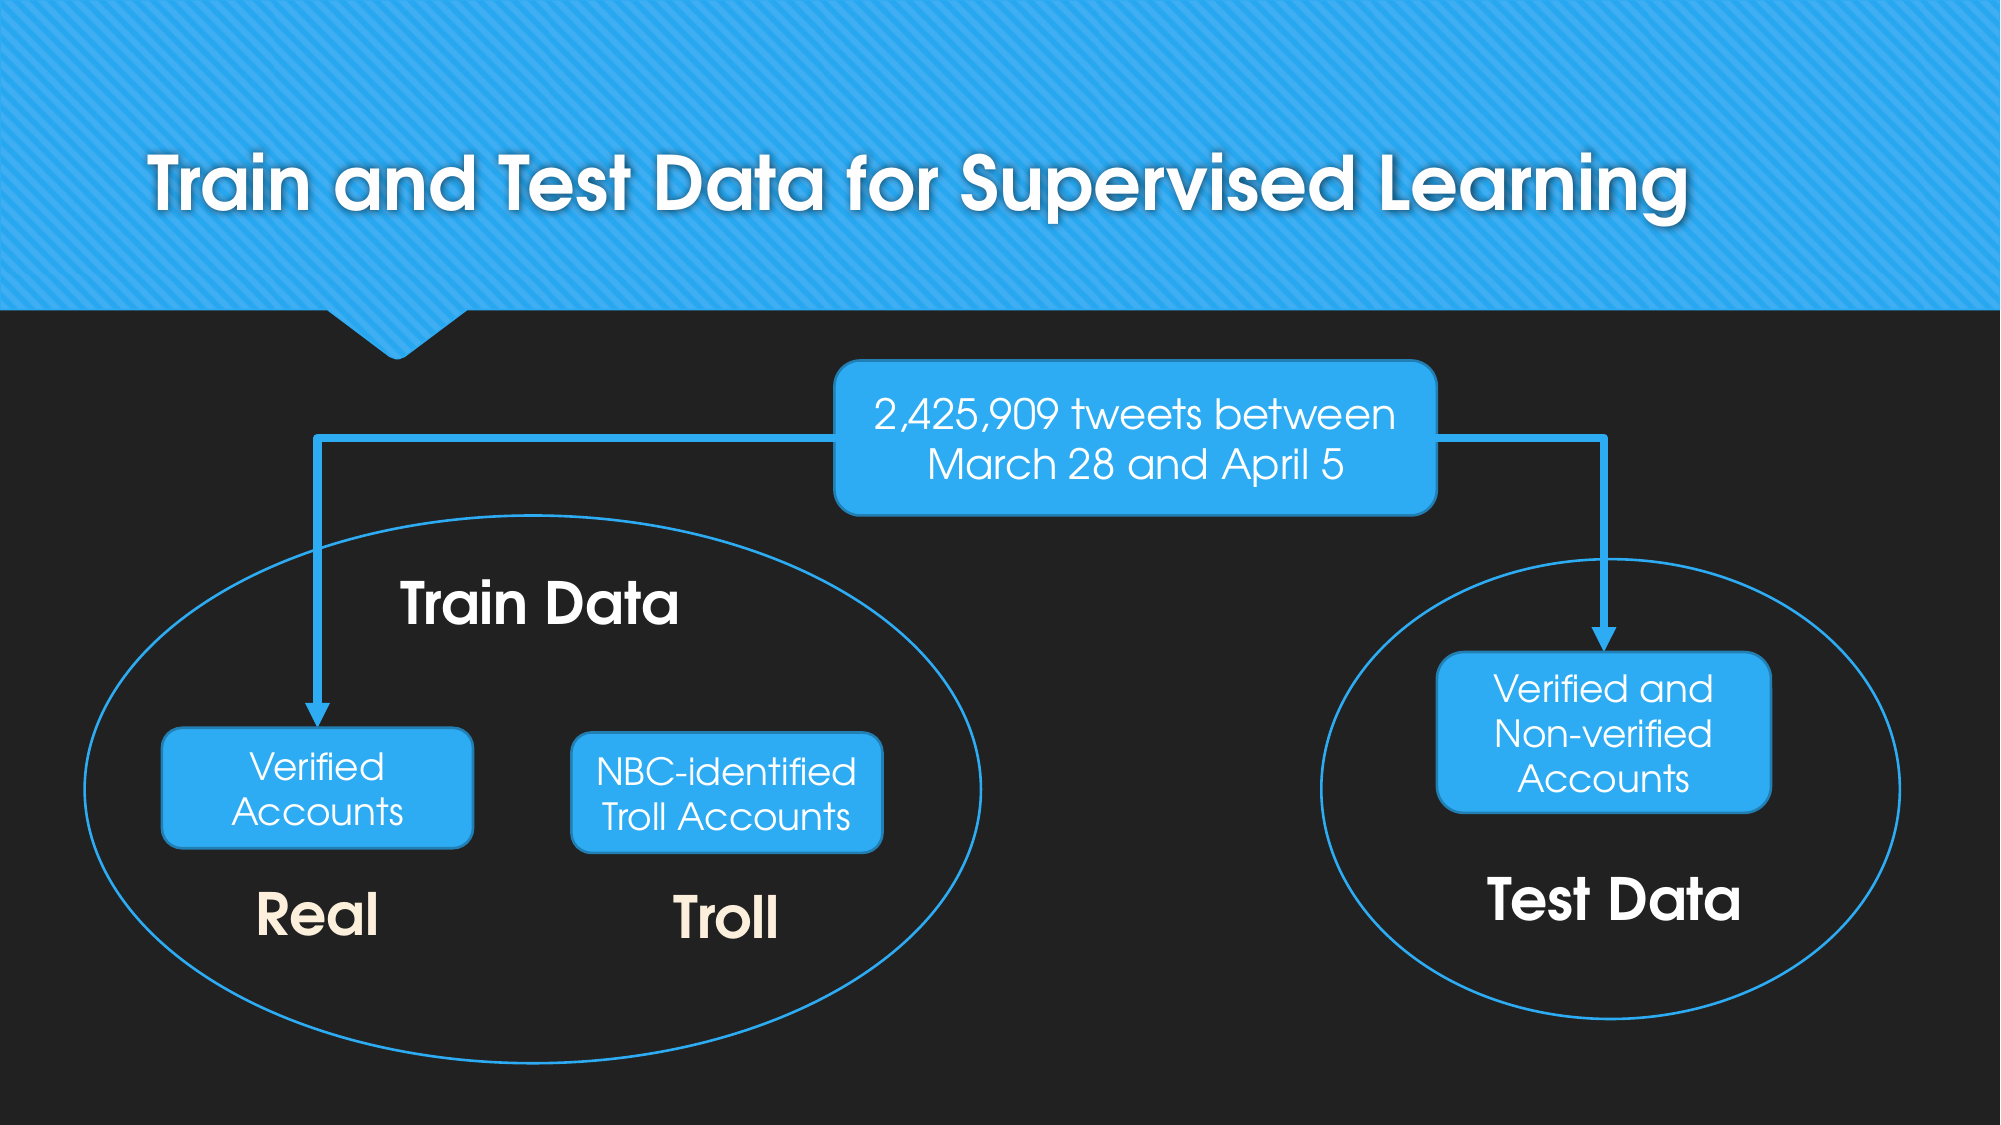

# Train and Test Data for Supervised Learning
2,425,909 tweets between March 28 and April 5

Train Data

Verified and Non-verified Accounts
Verified Accounts
NBC-identified Troll Accounts
Test Data
Real
Troll